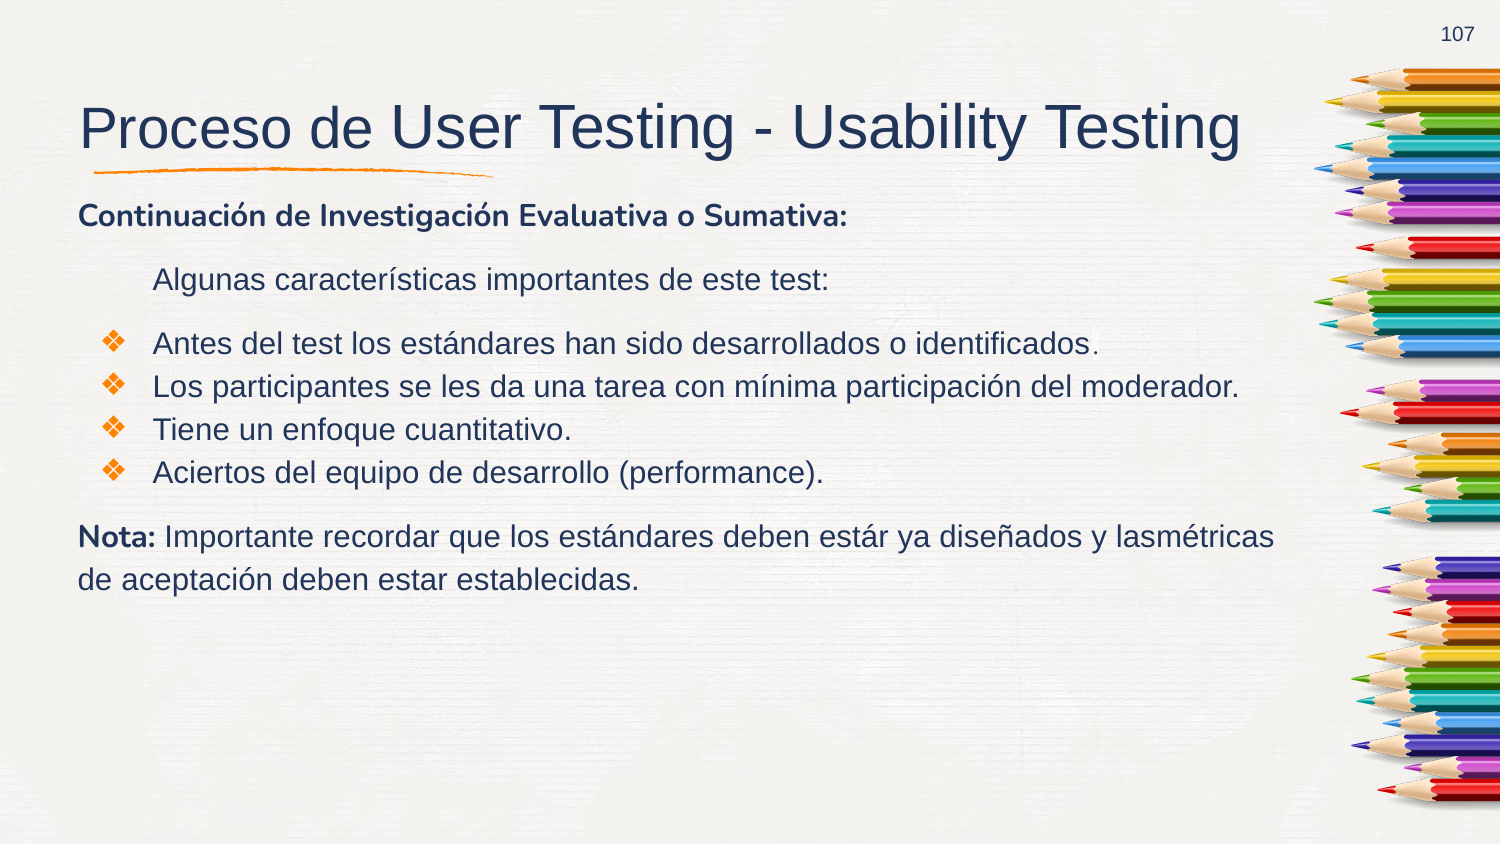

# Proceso de User Testing - Usability Testing
107
Continuación de Investigación Evaluativa o Sumativa:
Algunas características importantes de este test:
Antes del test los estándares han sido desarrollados o identificados.
Los participantes se les da una tarea con mínima participación del moderador.
Tiene un enfoque cuantitativo.
Aciertos del equipo de desarrollo (performance).
Nota: Importante recordar que los estándares deben estár ya diseñados y lasmétricas de aceptación deben estar establecidas.